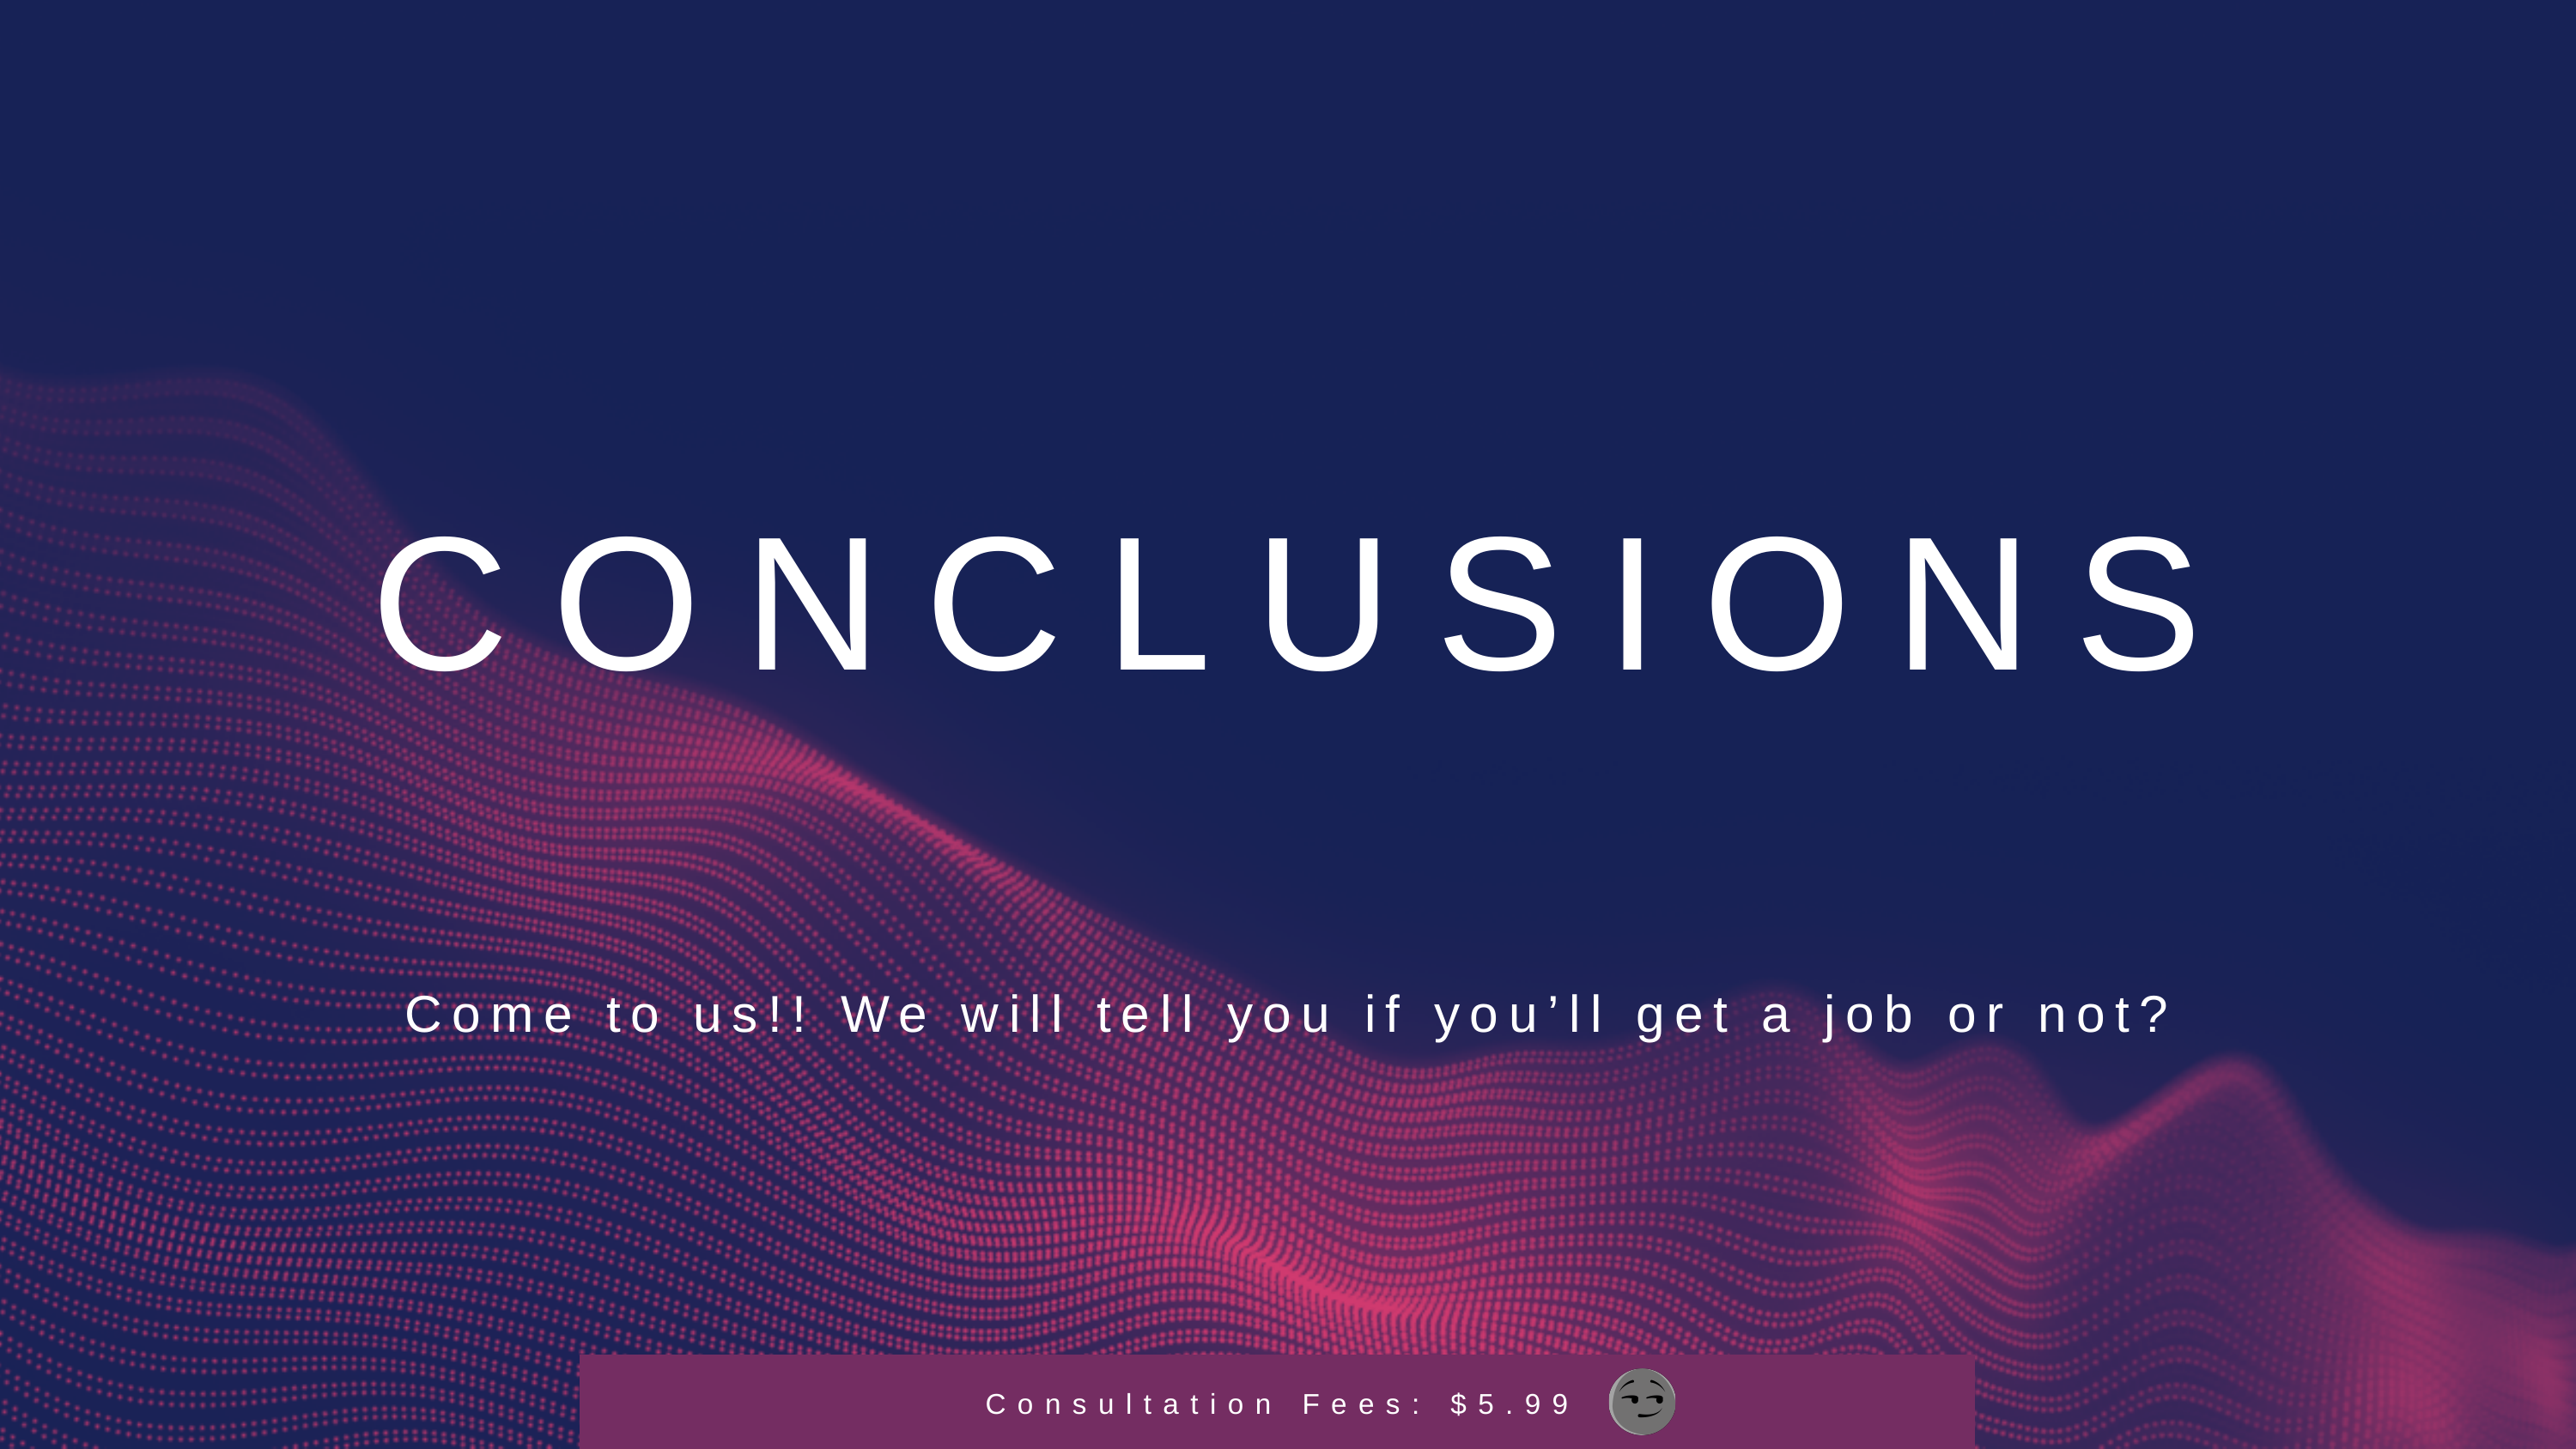

CONCLUSIONS
Come to us!! We will tell you if you’ll get a job or not?

Consultation Fees: $5.99